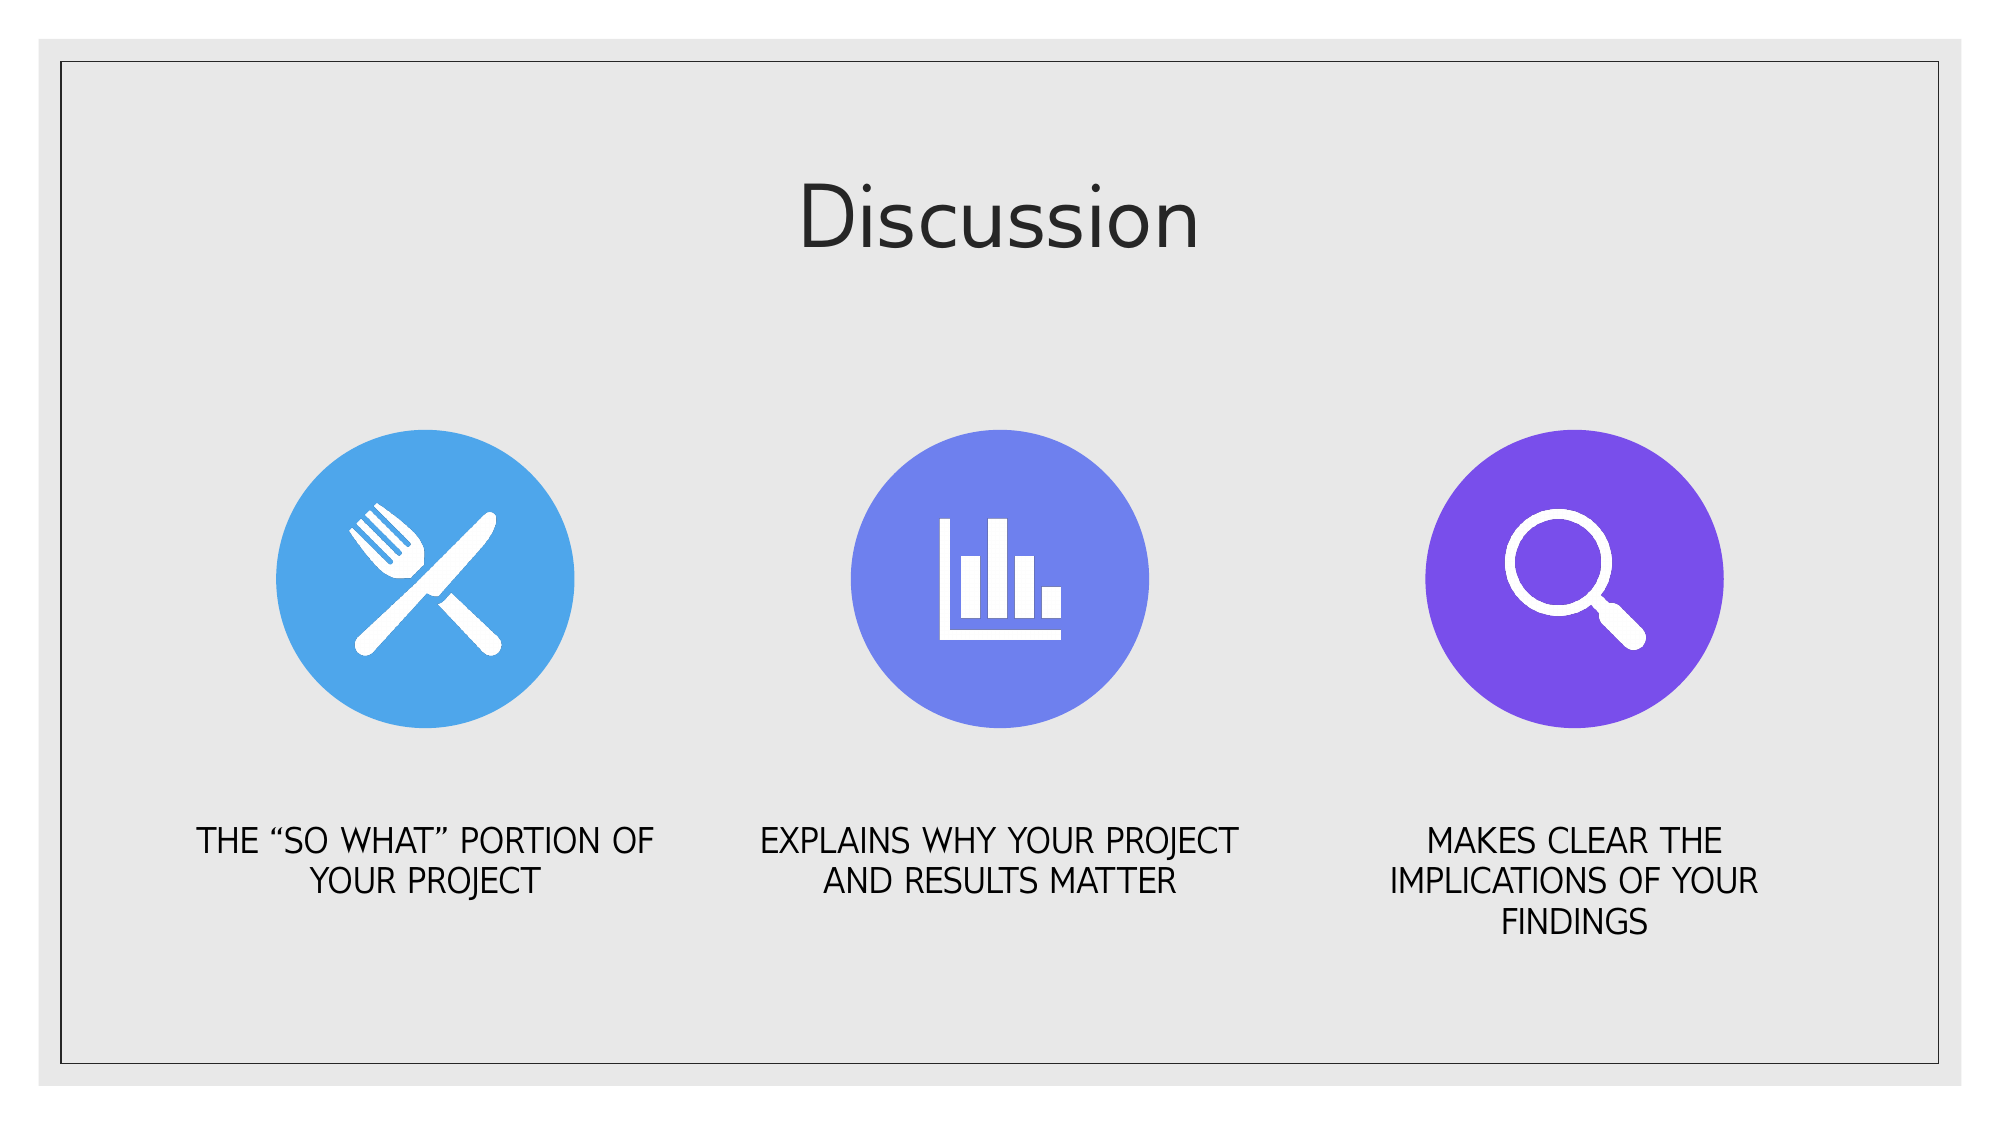

# Discussion
The “so what” portion of your project
Explains why your project and results matter
Makes clear the implications of your findings